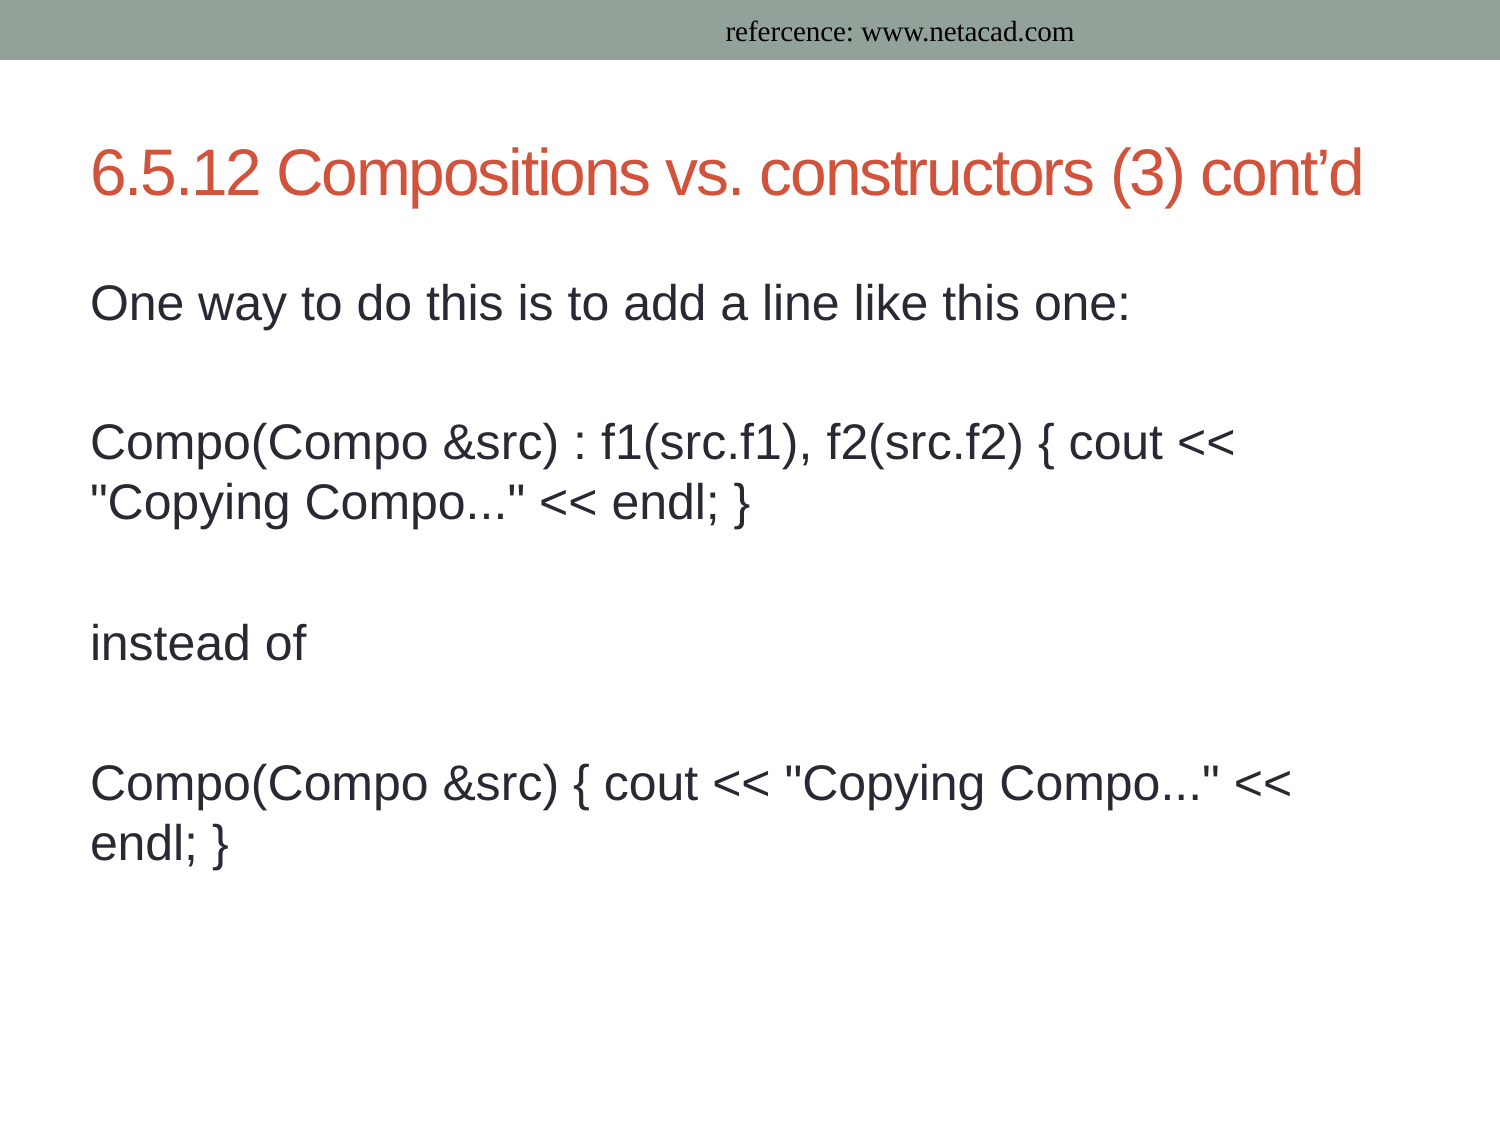

refercence: www.netacad.com
# 6.5.12 Compositions vs. constructors (3) cont’d
One way to do this is to add a line like this one:

Compo(Compo &src) : f1(src.f1), f2(src.f2) { cout << "Copying Compo..." << endl; }

instead of

Compo(Compo &src) { cout << "Copying Compo..." << endl; }